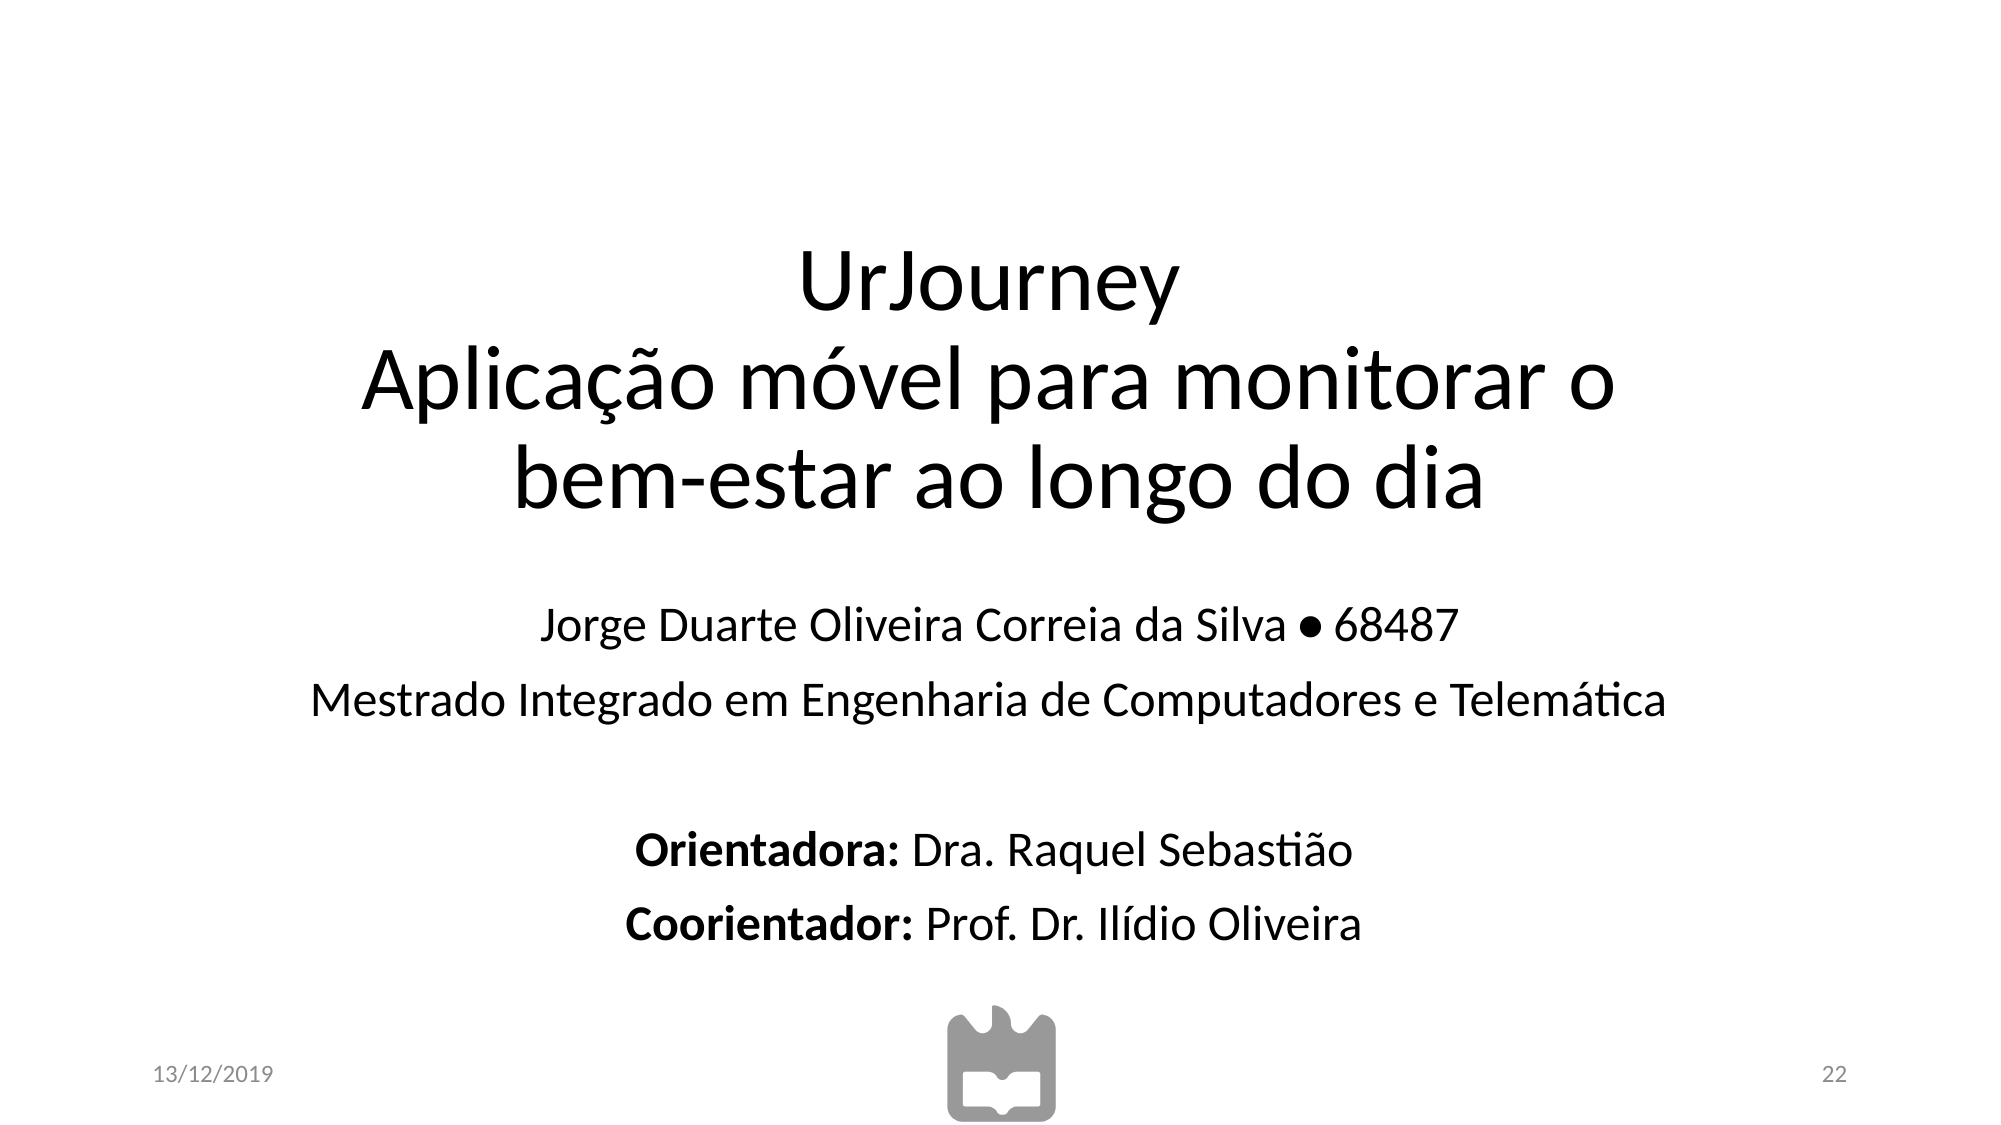

# UrJourney Aplicação móvel para monitorar o bem-estar ao longo do dia
Jorge Duarte Oliveira Correia da Silva ⦁ 68487
Mestrado Integrado em Engenharia de Computadores e Telemática

Orientadora: Dra. Raquel Sebastião
Coorientador: Prof. Dr. Ilídio Oliveira

13/12/2019
22